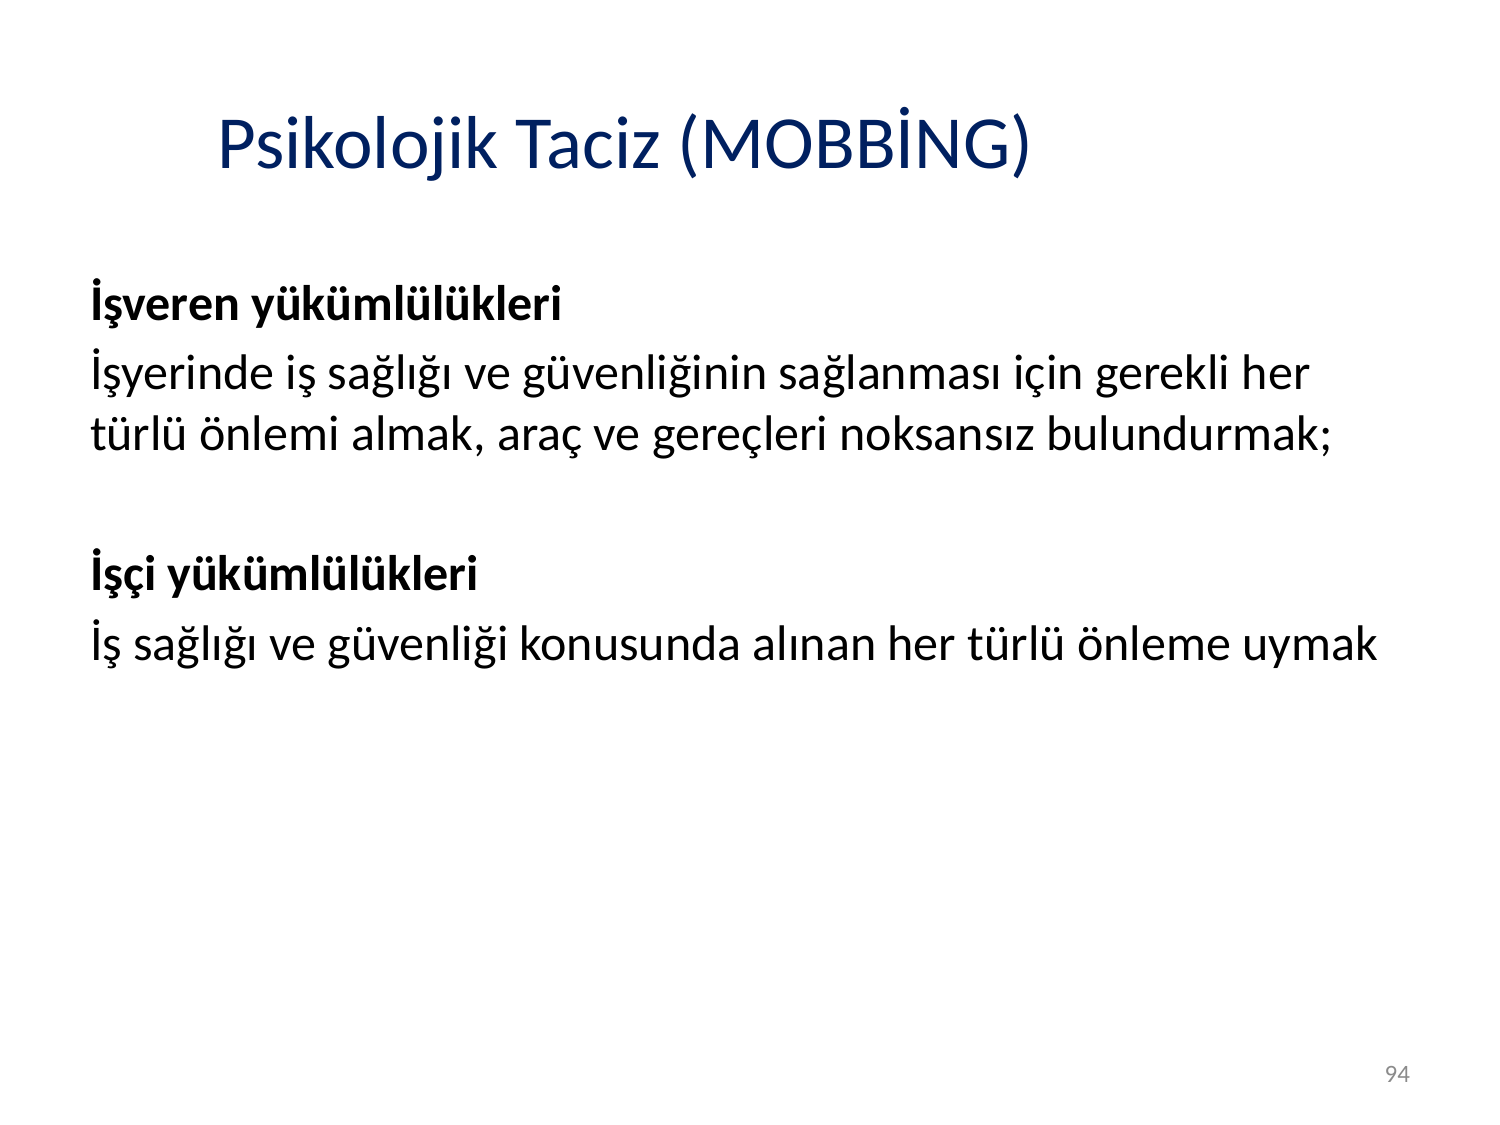

# Psikolojik Taciz (MOBBİNG)
İşveren yükümlülükleri
İşyerinde iş sağlığı ve güvenliğinin sağlanması için gerekli her türlü önlemi almak, araç ve gereçleri noksansız bulundurmak;

İşçi yükümlülükleri
İş sağlığı ve güvenliği konusunda alınan her türlü önleme uymak

94